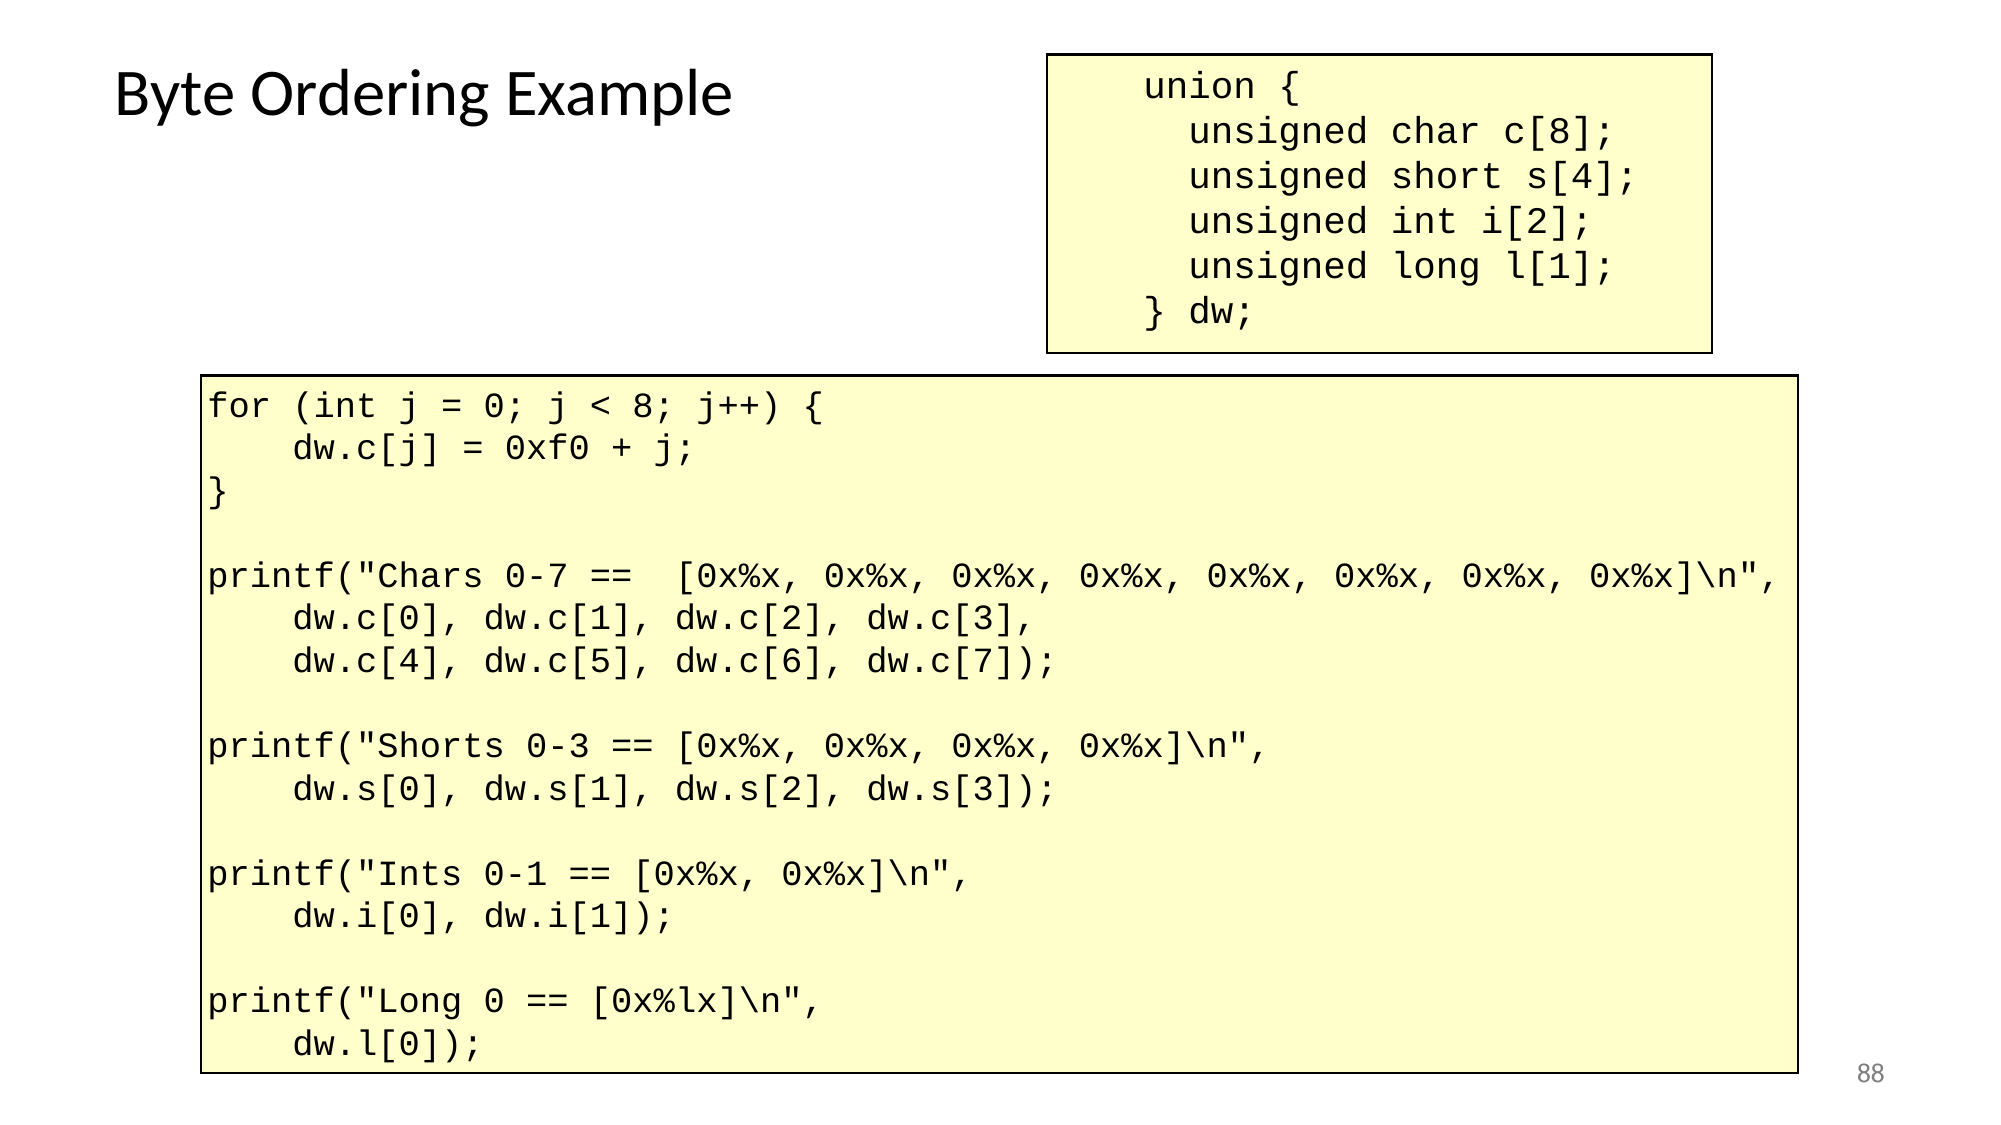

# Byte Ordering Example
    union {
      unsigned char c[8];
      unsigned short s[4];
      unsigned int i[2];
      unsigned long l[1];
    } dw;
for (int j = 0; j < 8; j++) {
    dw.c[j] = 0xf0 + j;
}

printf("Chars 0-7 ==  [0x%x, 0x%x, 0x%x, 0x%x, 0x%x, 0x%x, 0x%x, 0x%x]\n",
    dw.c[0], dw.c[1], dw.c[2], dw.c[3],
    dw.c[4], dw.c[5], dw.c[6], dw.c[7]);

printf("Shorts 0-3 == [0x%x, 0x%x, 0x%x, 0x%x]\n",
    dw.s[0], dw.s[1], dw.s[2], dw.s[3]);

printf("Ints 0-1 == [0x%x, 0x%x]\n",
    dw.i[0], dw.i[1]);

printf("Long 0 == [0x%lx]\n",
    dw.l[0]);
88